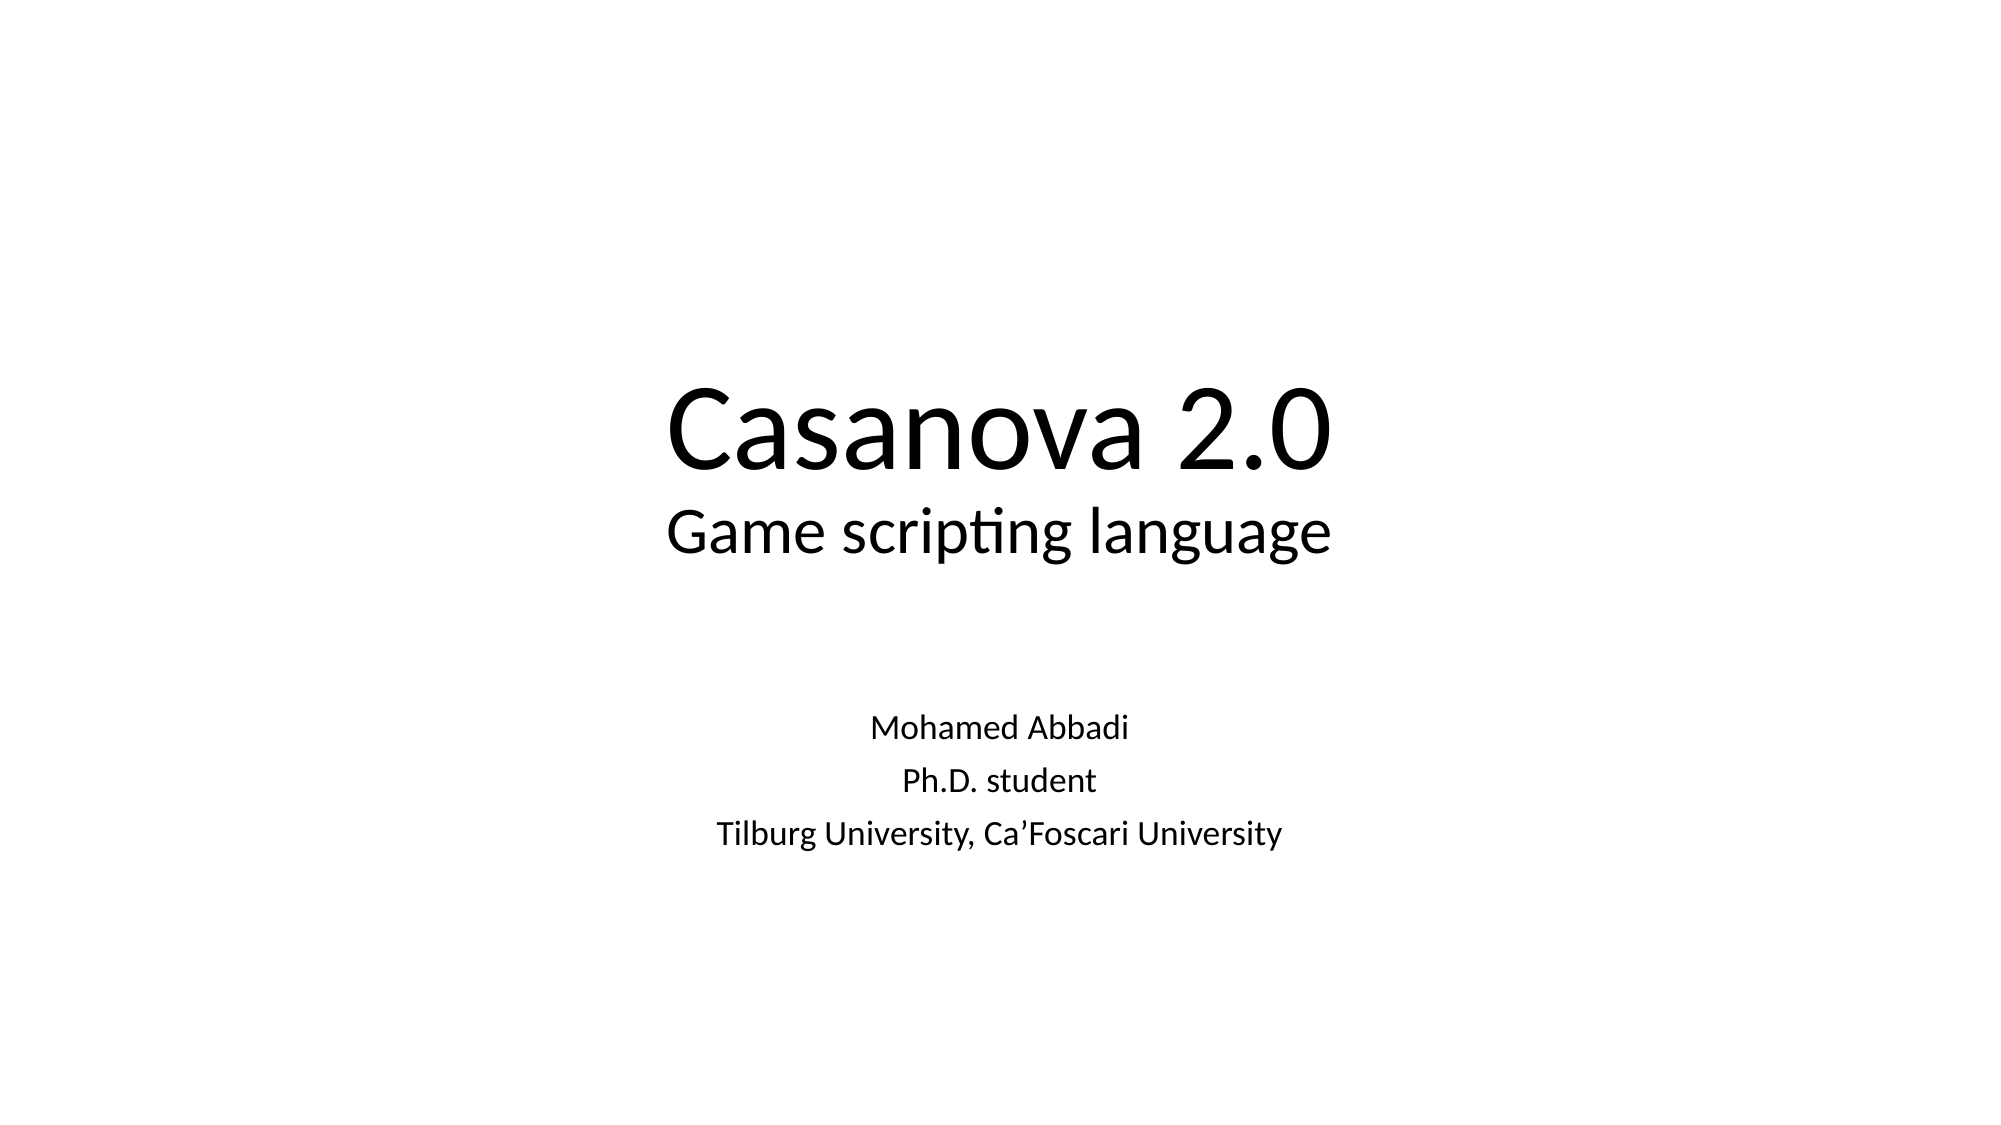

# Casanova 2.0 Game scripting language

Mohamed Abbadi
Ph.D. student
Tilburg University, Ca’Foscari University